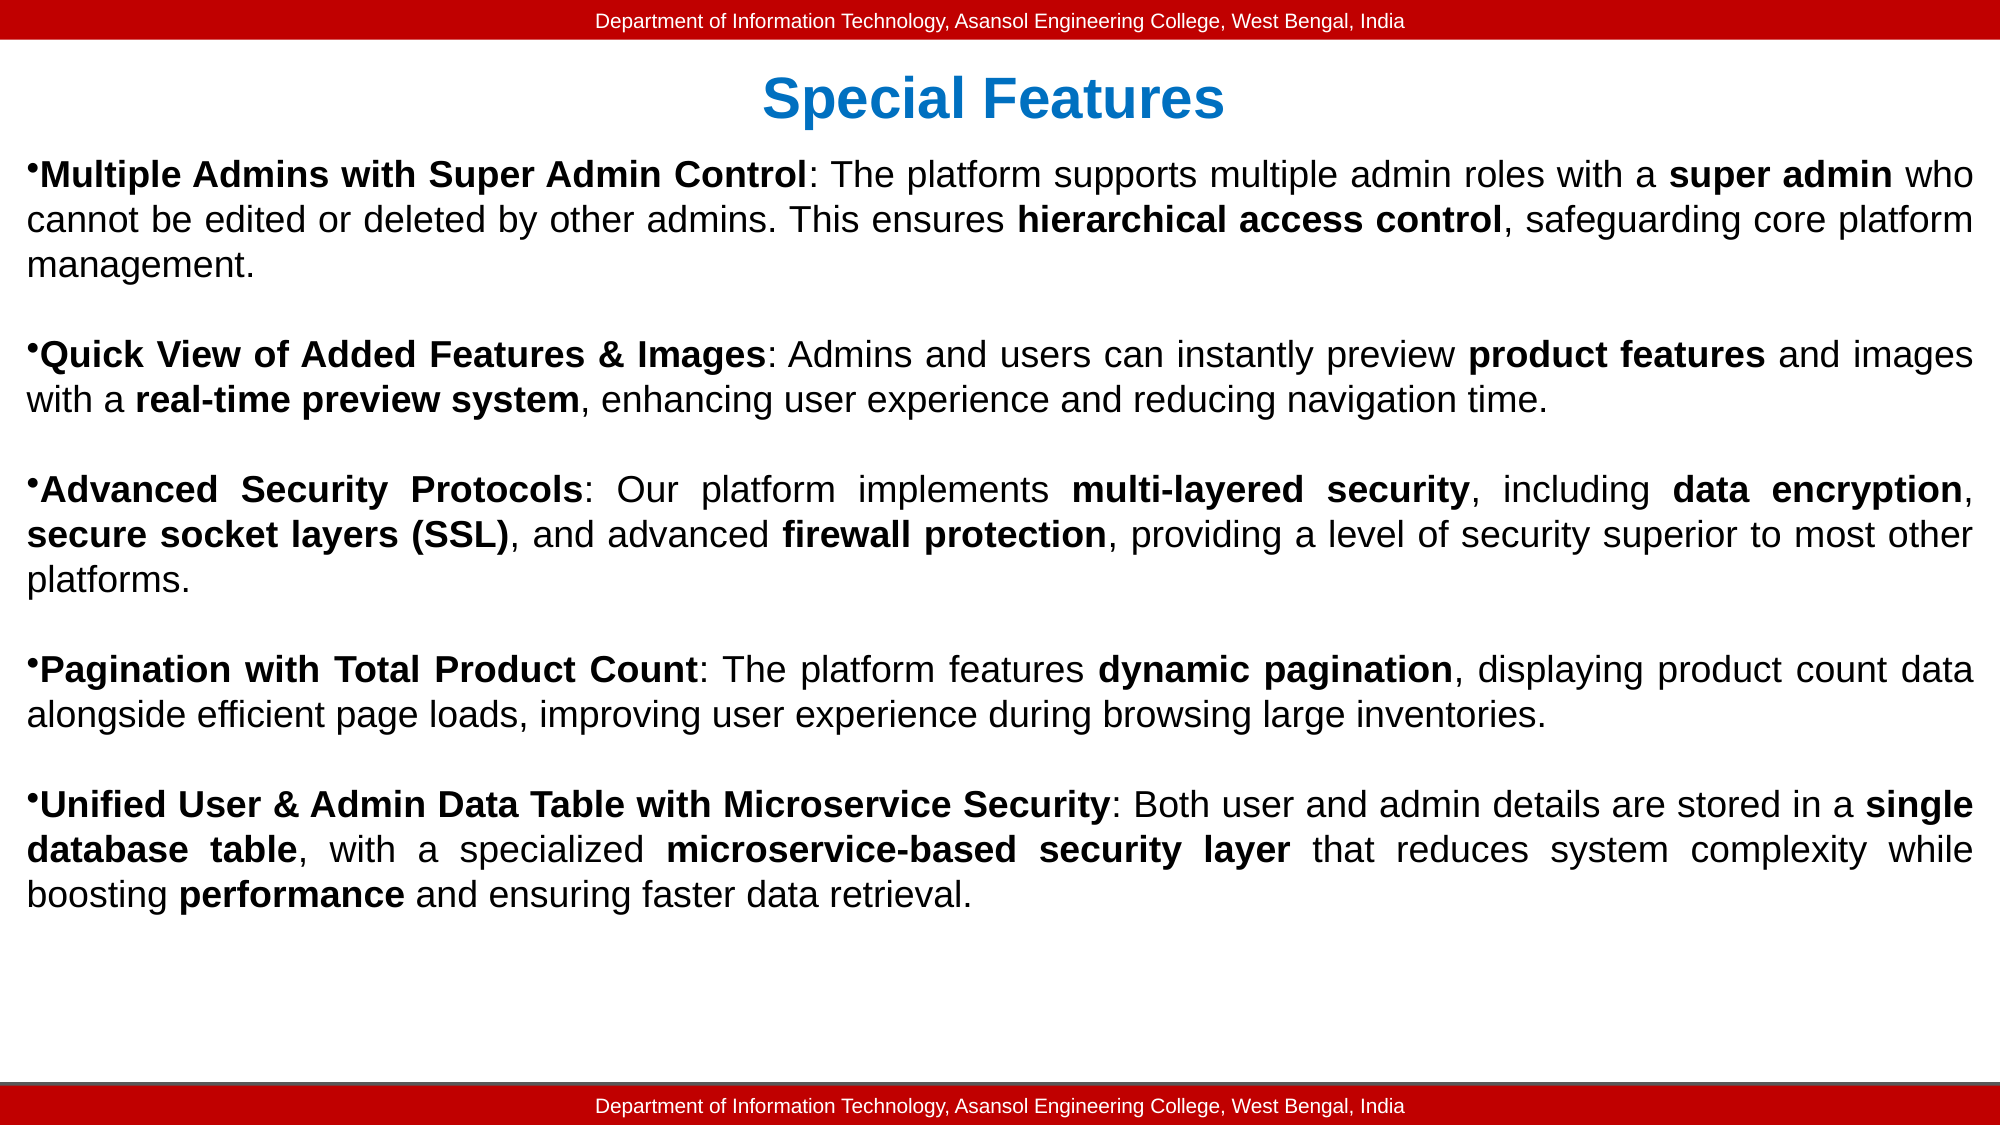

Department of Information Technology, Asansol Engineering College, West Bengal, India
Special Features
Multiple Admins with Super Admin Control: The platform supports multiple admin roles with a super admin who cannot be edited or deleted by other admins. This ensures hierarchical access control, safeguarding core platform management.

Quick View of Added Features & Images: Admins and users can instantly preview product features and images with a real-time preview system, enhancing user experience and reducing navigation time.

Advanced Security Protocols: Our platform implements multi-layered security, including data encryption, secure socket layers (SSL), and advanced firewall protection, providing a level of security superior to most other platforms.

Pagination with Total Product Count: The platform features dynamic pagination, displaying product count data alongside efficient page loads, improving user experience during browsing large inventories.

Unified User & Admin Data Table with Microservice Security: Both user and admin details are stored in a single database table, with a specialized microservice-based security layer that reduces system complexity while boosting performance and ensuring faster data retrieval.

Department of Information Technology, Asansol Engineering College, West Bengal, India